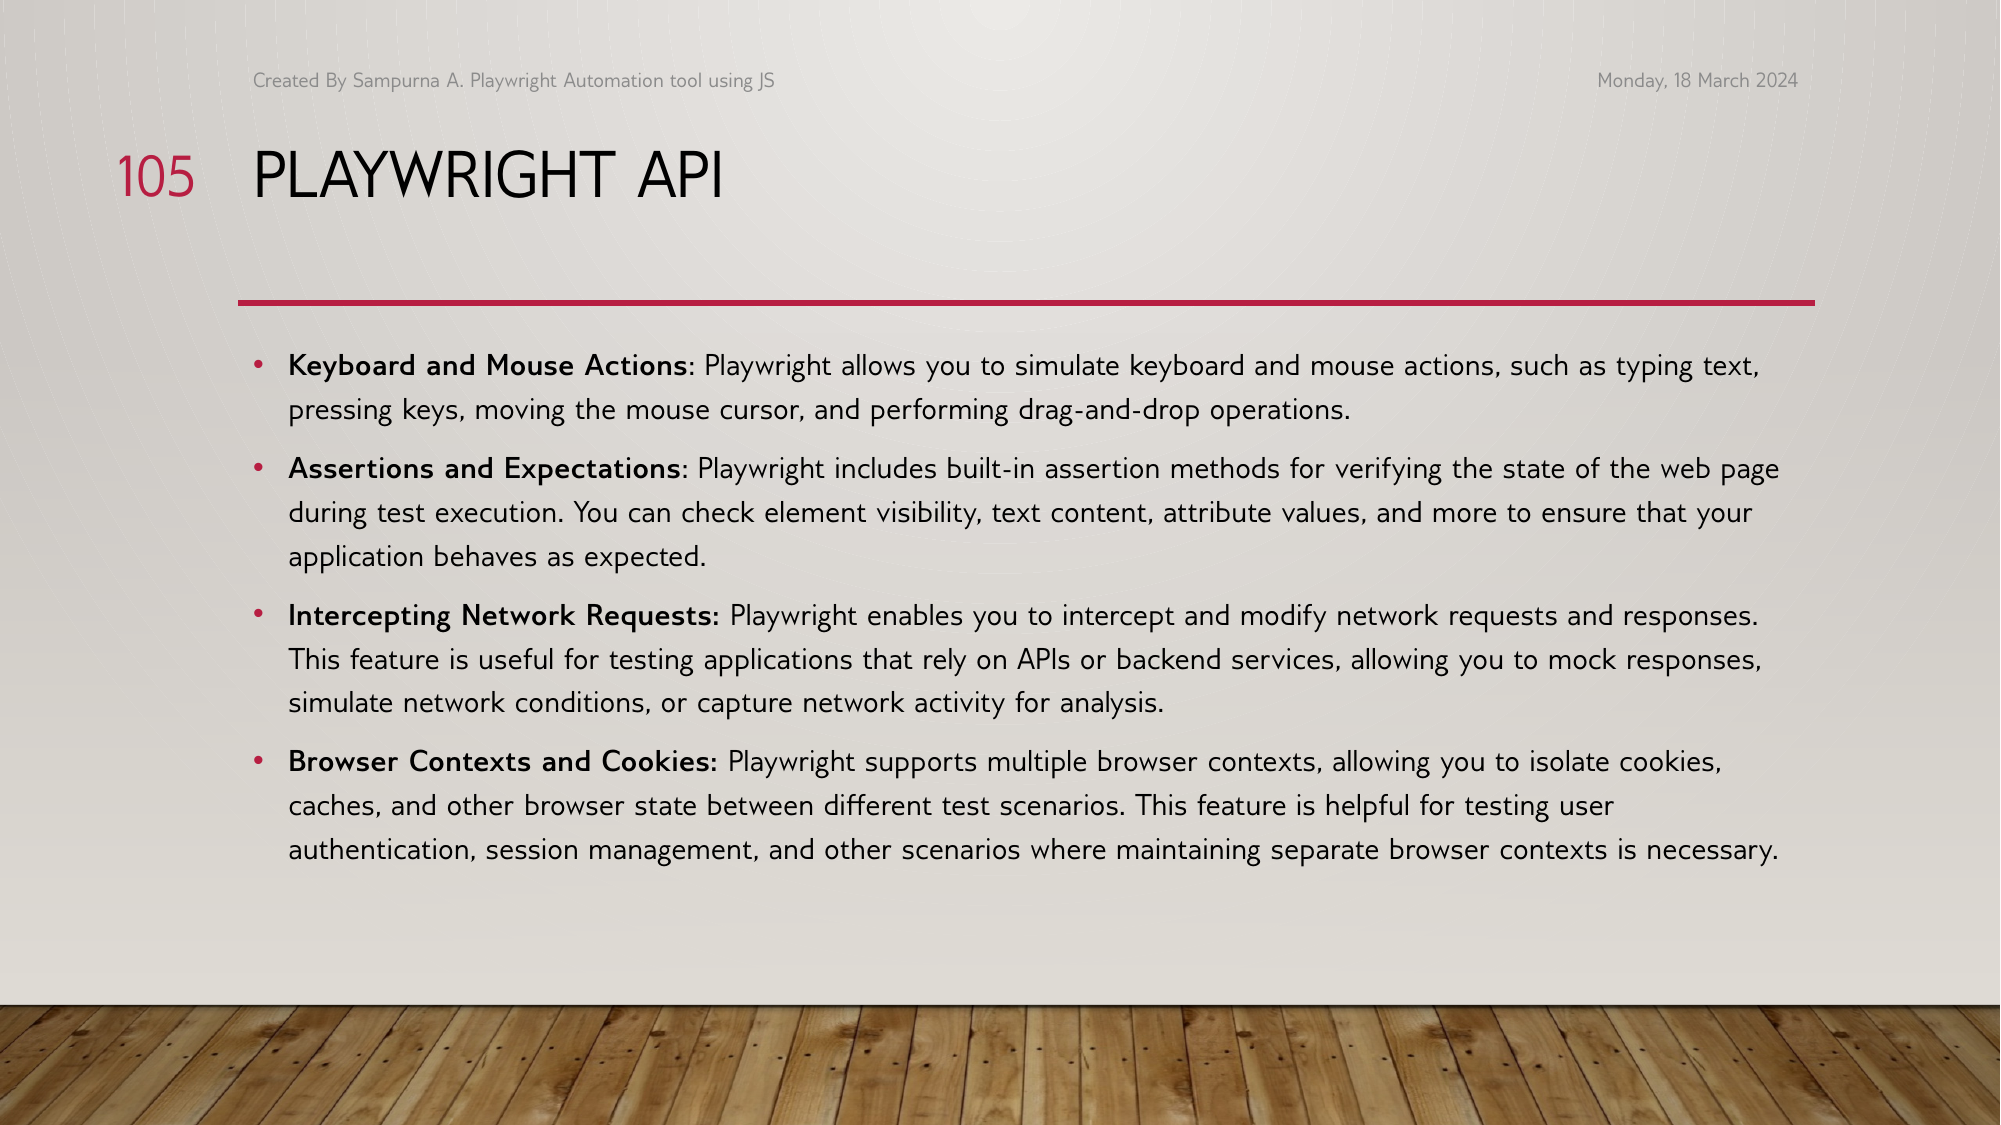

Created By Sampurna A. Playwright Automation tool using JS
Monday, 18 March 2024
105
# Playwright API
Keyboard and Mouse Actions: Playwright allows you to simulate keyboard and mouse actions, such as typing text, pressing keys, moving the mouse cursor, and performing drag-and-drop operations.
Assertions and Expectations: Playwright includes built-in assertion methods for verifying the state of the web page during test execution. You can check element visibility, text content, attribute values, and more to ensure that your application behaves as expected.
Intercepting Network Requests: Playwright enables you to intercept and modify network requests and responses. This feature is useful for testing applications that rely on APIs or backend services, allowing you to mock responses, simulate network conditions, or capture network activity for analysis.
Browser Contexts and Cookies: Playwright supports multiple browser contexts, allowing you to isolate cookies, caches, and other browser state between different test scenarios. This feature is helpful for testing user authentication, session management, and other scenarios where maintaining separate browser contexts is necessary.